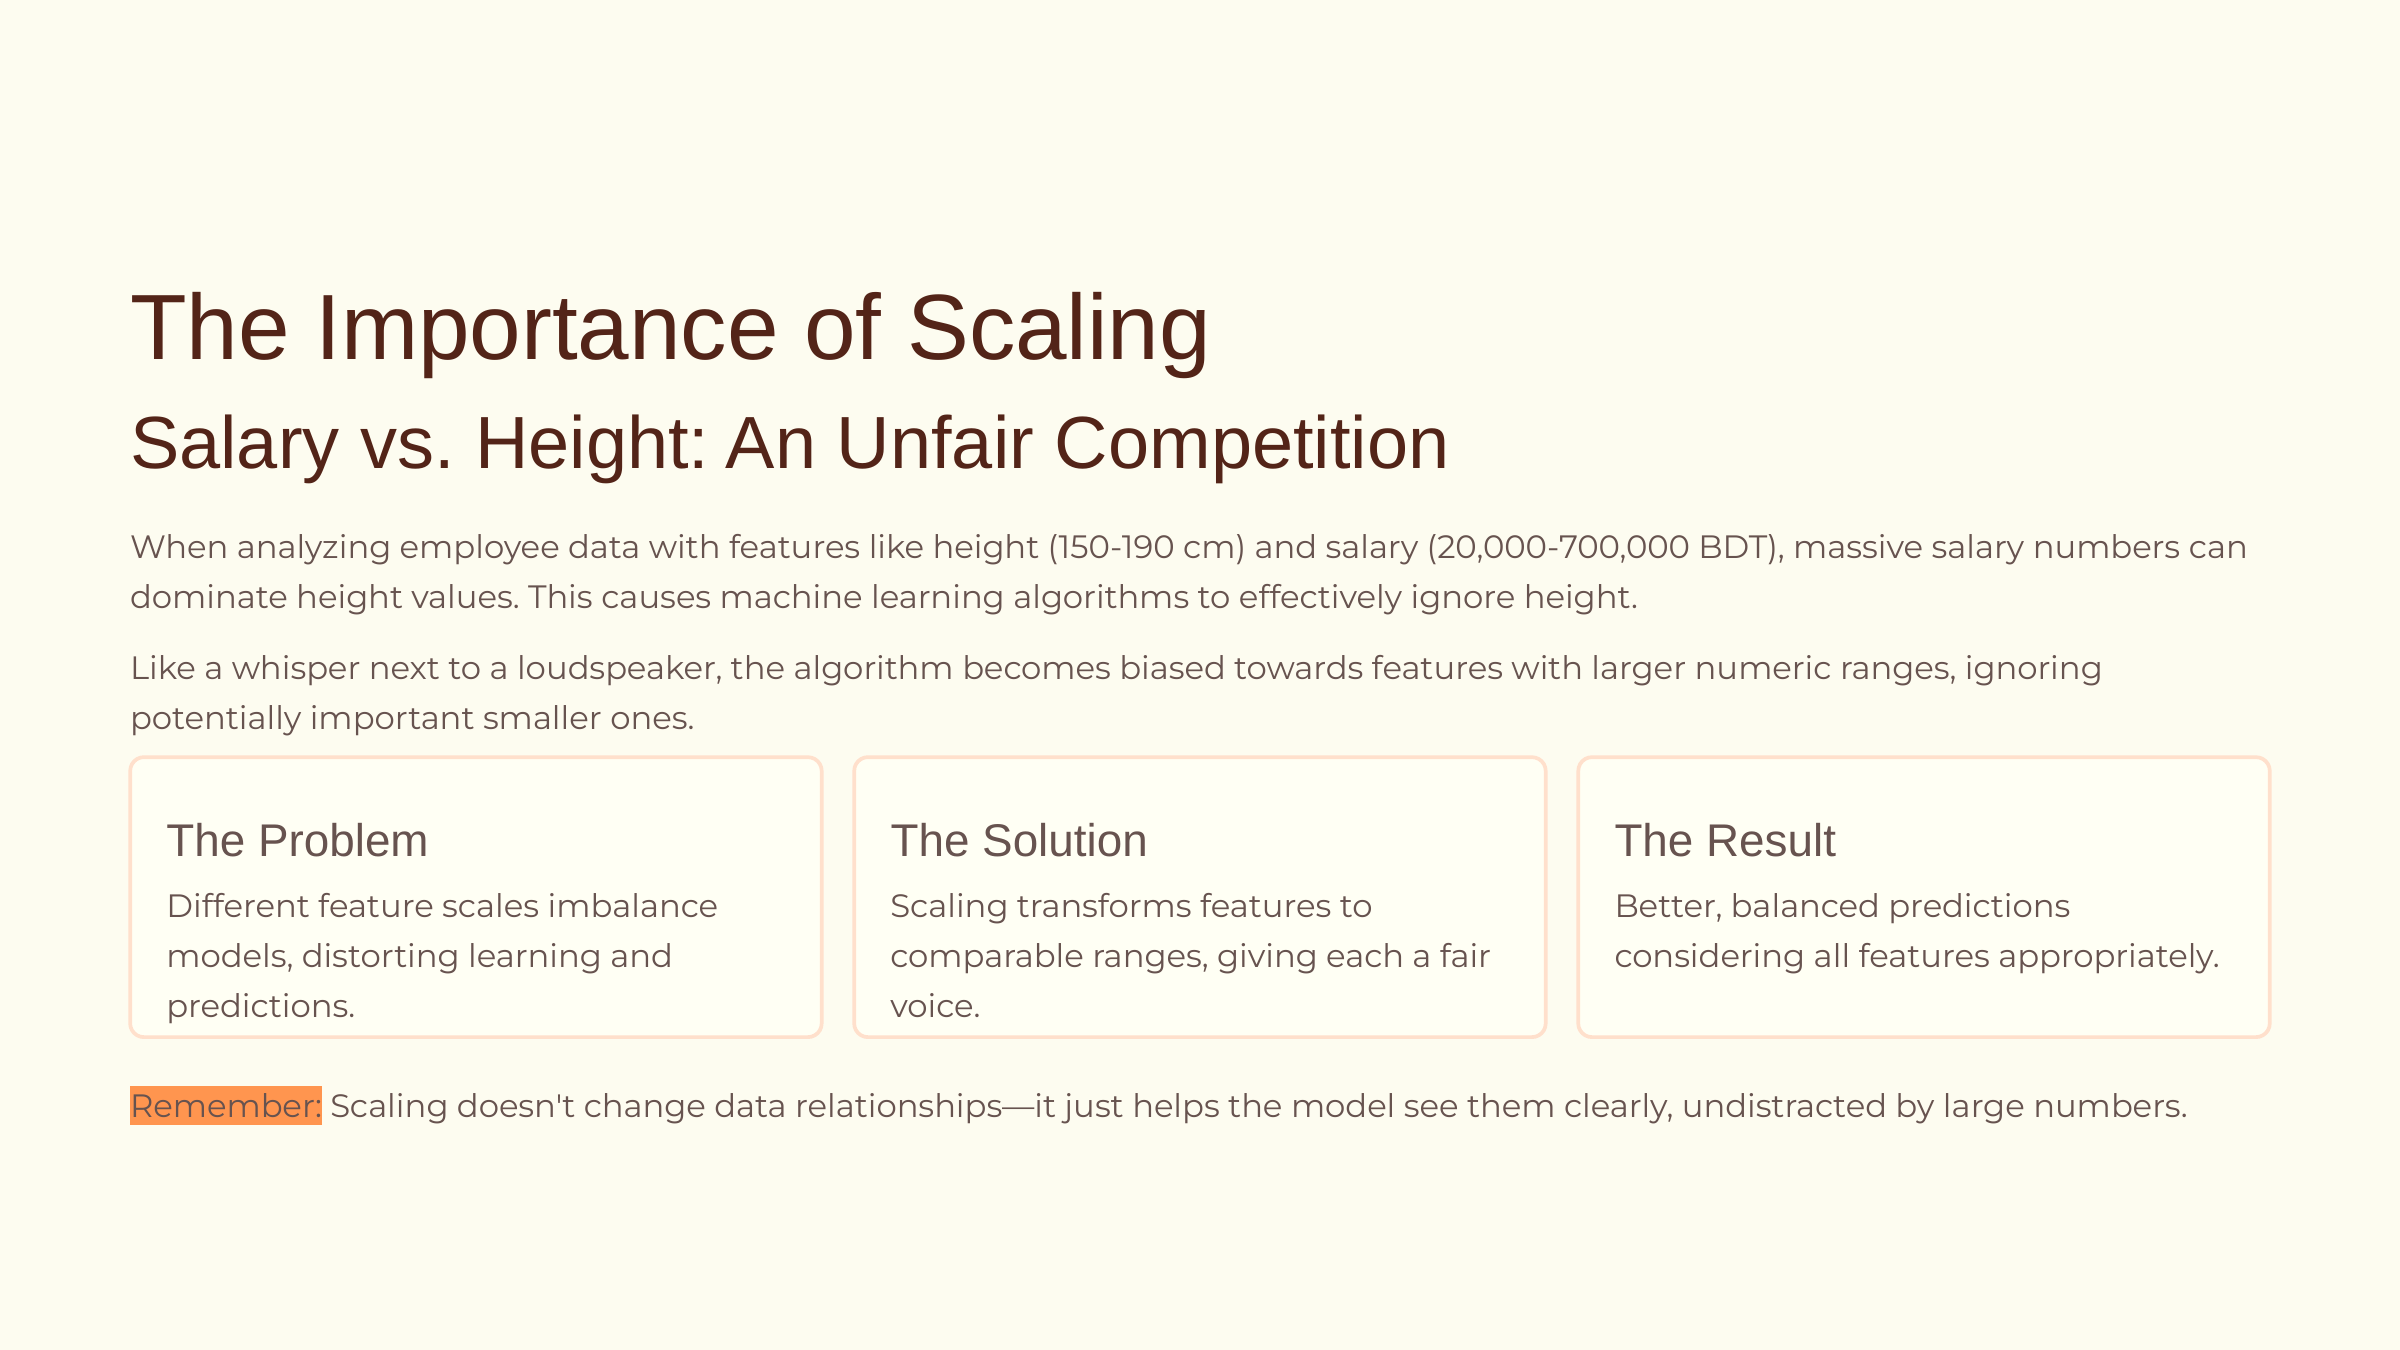

The Importance of Scaling
Salary vs. Height: An Unfair Competition
When analyzing employee data with features like height (150-190 cm) and salary (20,000-700,000 BDT), massive salary numbers can dominate height values. This causes machine learning algorithms to effectively ignore height.
Like a whisper next to a loudspeaker, the algorithm becomes biased towards features with larger numeric ranges, ignoring potentially important smaller ones.

The Problem
The Solution
The Result
Different feature scales imbalance models, distorting learning and predictions.
Scaling transforms features to comparable ranges, giving each a fair voice.
Better, balanced predictions considering all features appropriately.
Remember: Scaling doesn't change data relationships—it just helps the model see them clearly, undistracted by large numbers.